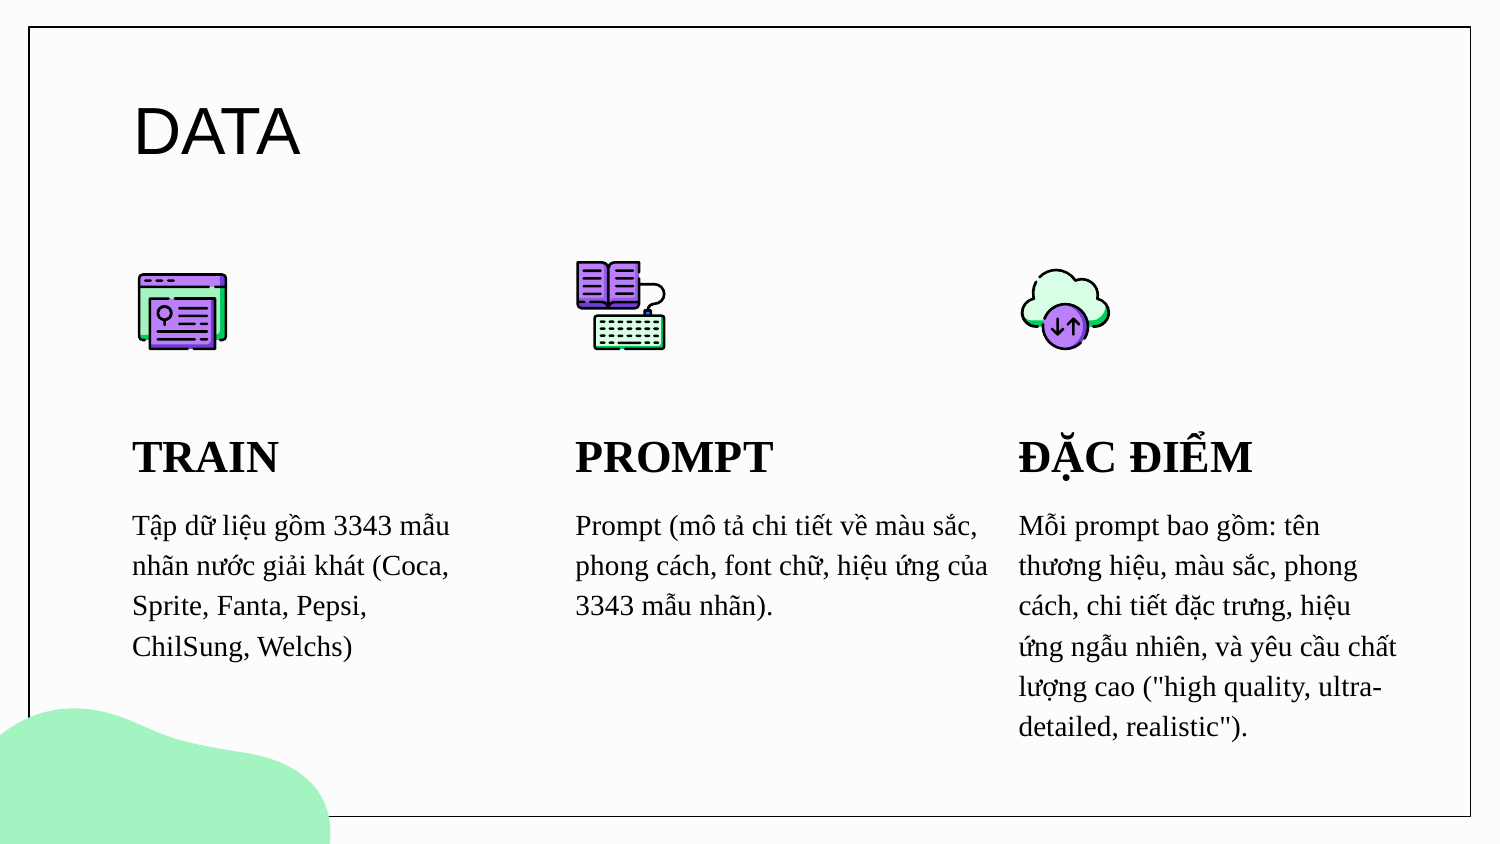

# DATA

TRAIN
PROMPT
ĐẶC ĐIỂM
Tập dữ liệu gồm 3343 mẫu nhãn nước giải khát (Coca, Sprite, Fanta, Pepsi, ChilSung, Welchs)
Prompt (mô tả chi tiết về màu sắc, phong cách, font chữ, hiệu ứng của 3343 mẫu nhãn).
Mỗi prompt bao gồm: tên thương hiệu, màu sắc, phong cách, chi tiết đặc trưng, hiệu ứng ngẫu nhiên, và yêu cầu chất lượng cao ("high quality, ultra-detailed, realistic").